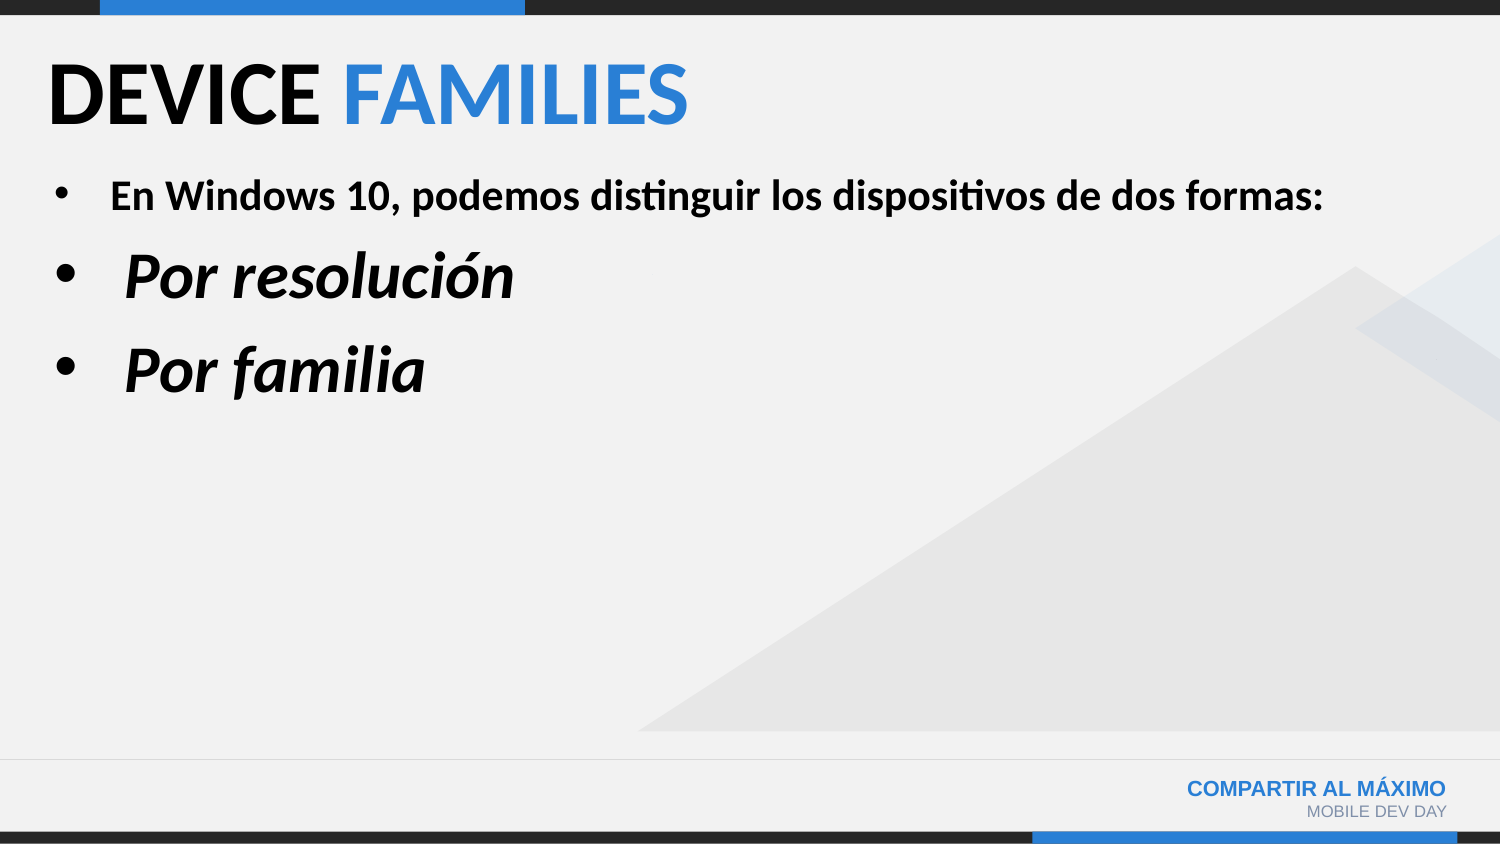

# DEVICE FAMILIES
En Windows 10, podemos distinguir los dispositivos de dos formas:
Por resolución
Por familia